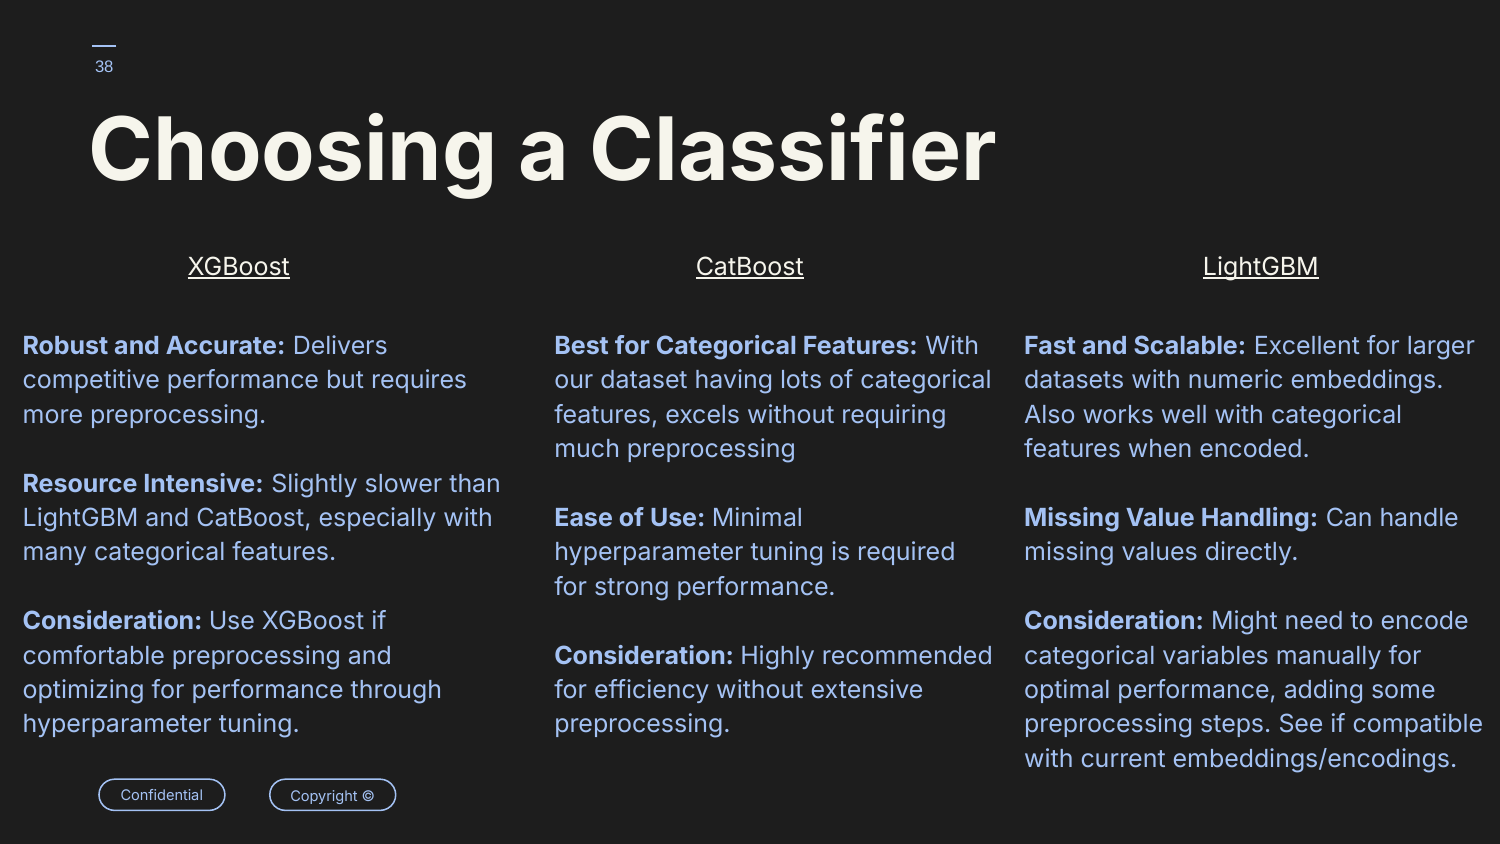

# Choosing a Classifier
XGBoost

CatBoost

LightGBM
Robust and Accurate: Delivers competitive performance but requires more preprocessing.

Resource Intensive: Slightly slower than LightGBM and CatBoost, especially with many categorical features.

Consideration: Use XGBoost if comfortable preprocessing and optimizing for performance through hyperparameter tuning.

Best for Categorical Features: With our dataset having lots of categorical features, excels without requiring much preprocessing

Ease of Use: Minimal hyperparameter tuning is required for strong performance.

Consideration: Highly recommended for efficiency without extensive preprocessing.

Fast and Scalable: Excellent for larger datasets with numeric embeddings. Also works well with categorical features when encoded.

Missing Value Handling: Can handle missing values directly.

Consideration: Might need to encode categorical variables manually for optimal performance, adding some preprocessing steps. See if compatible with current embeddings/encodings.